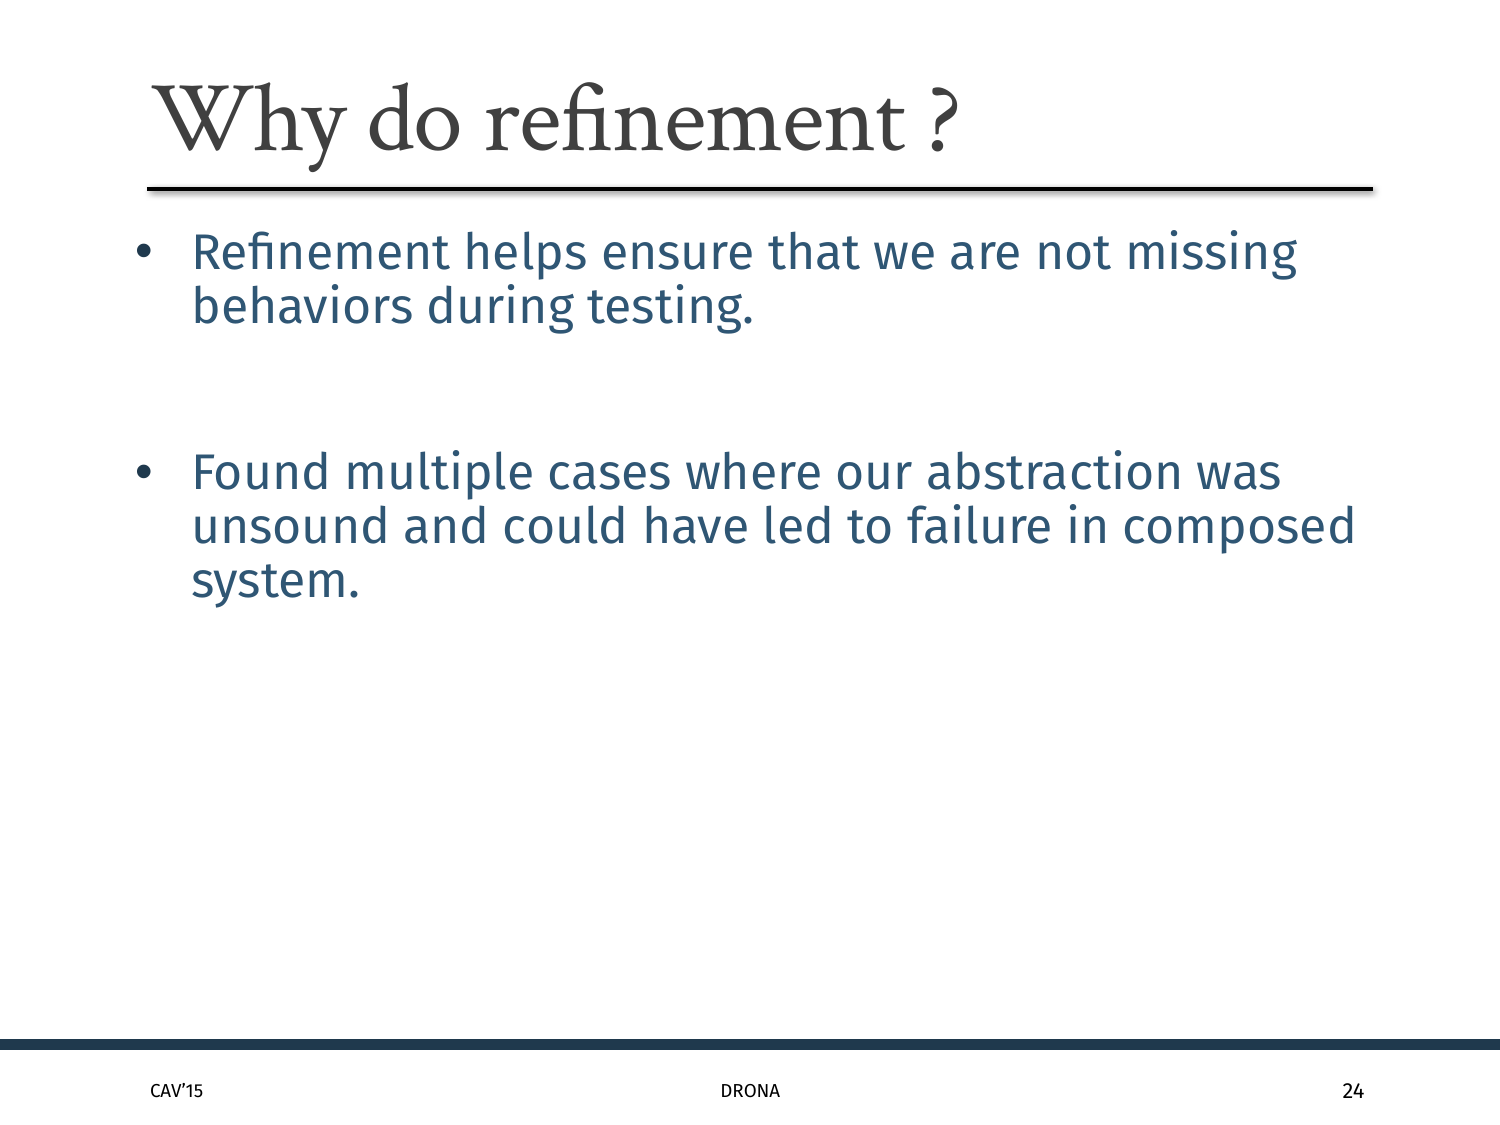

# Why do refinement ?
Refinement helps ensure that we are not missing behaviors during testing.

Found multiple cases where our abstraction was unsound and could have led to failure in composed system.

CAV’15
DRONA
24